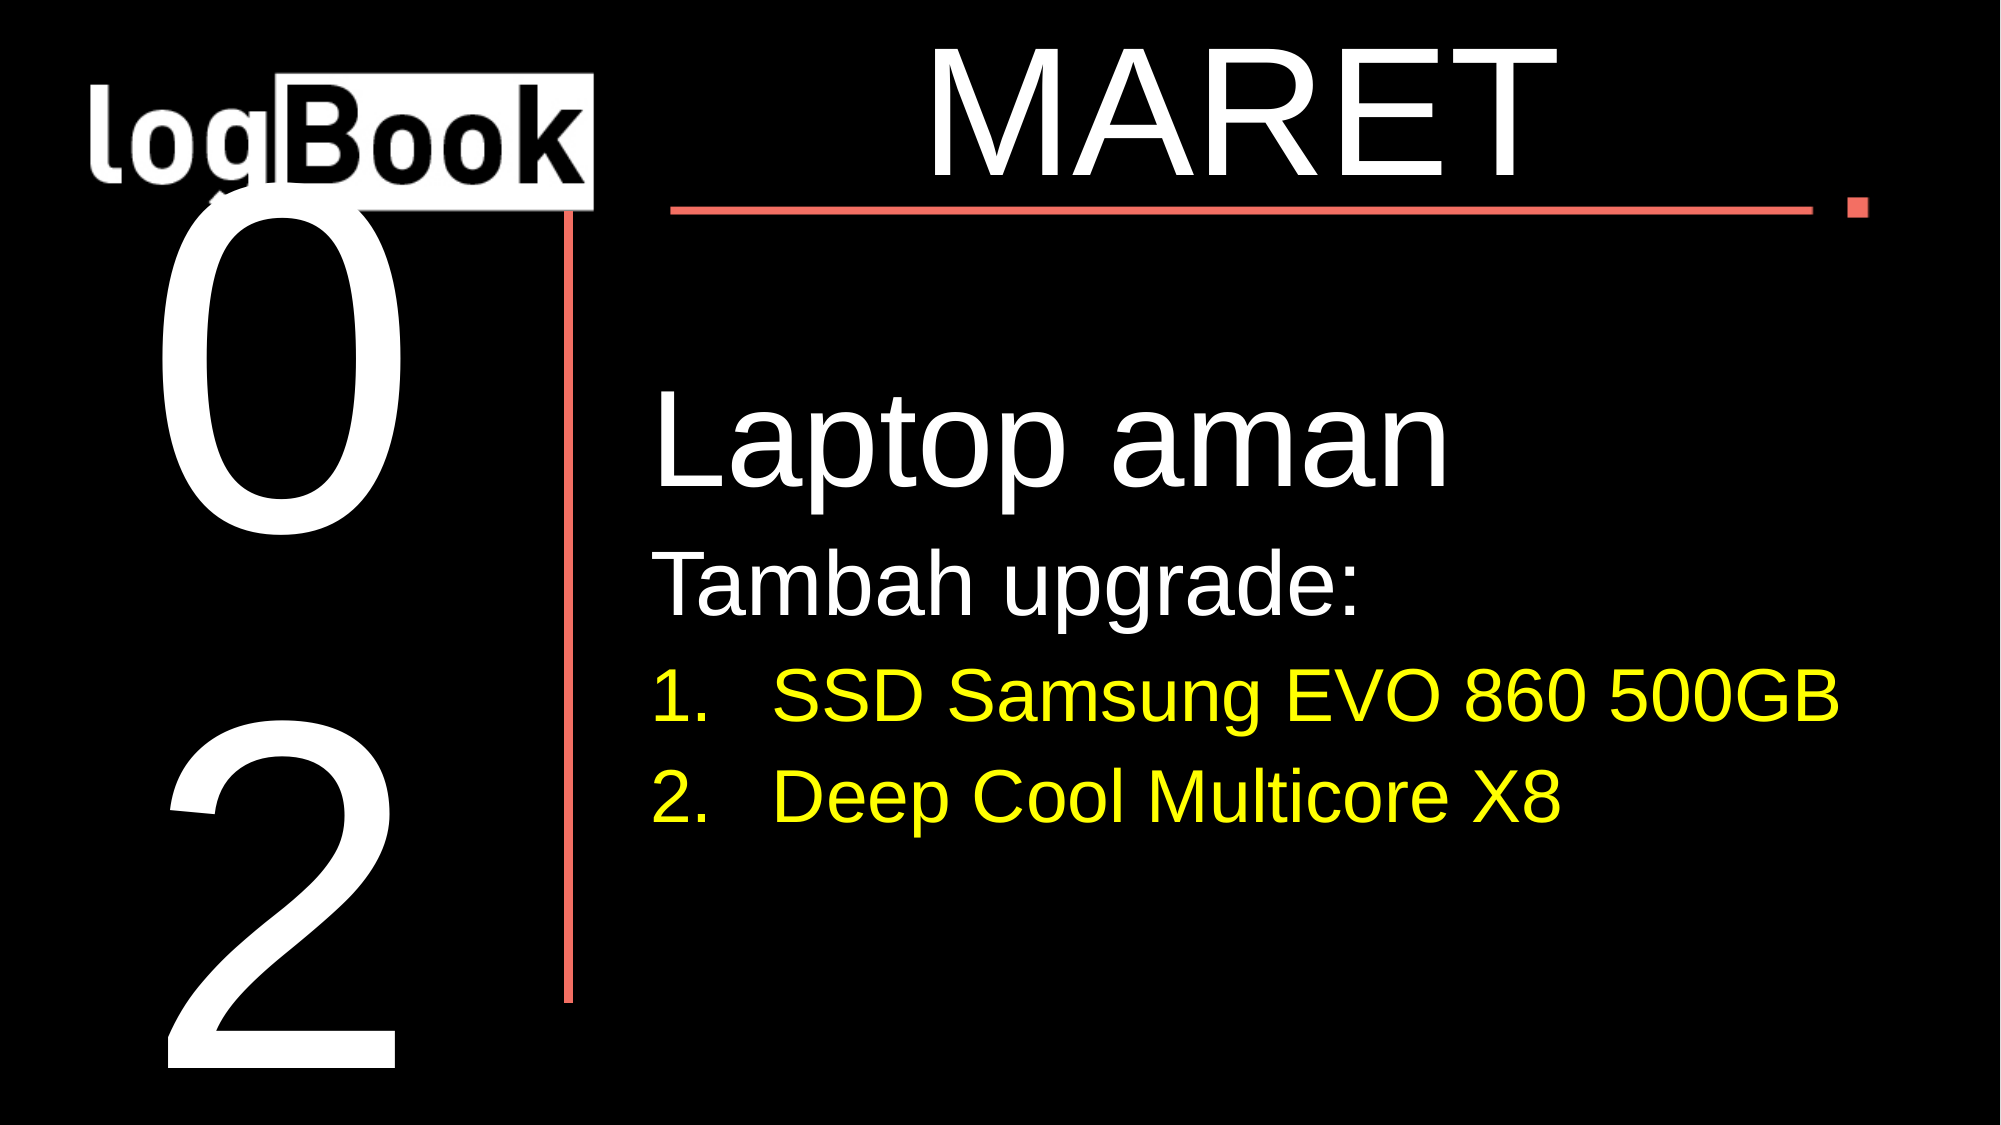

MARET
02
Laptop aman
Tambah upgrade:
SSD Samsung EVO 860 500GB
Deep Cool Multicore X8